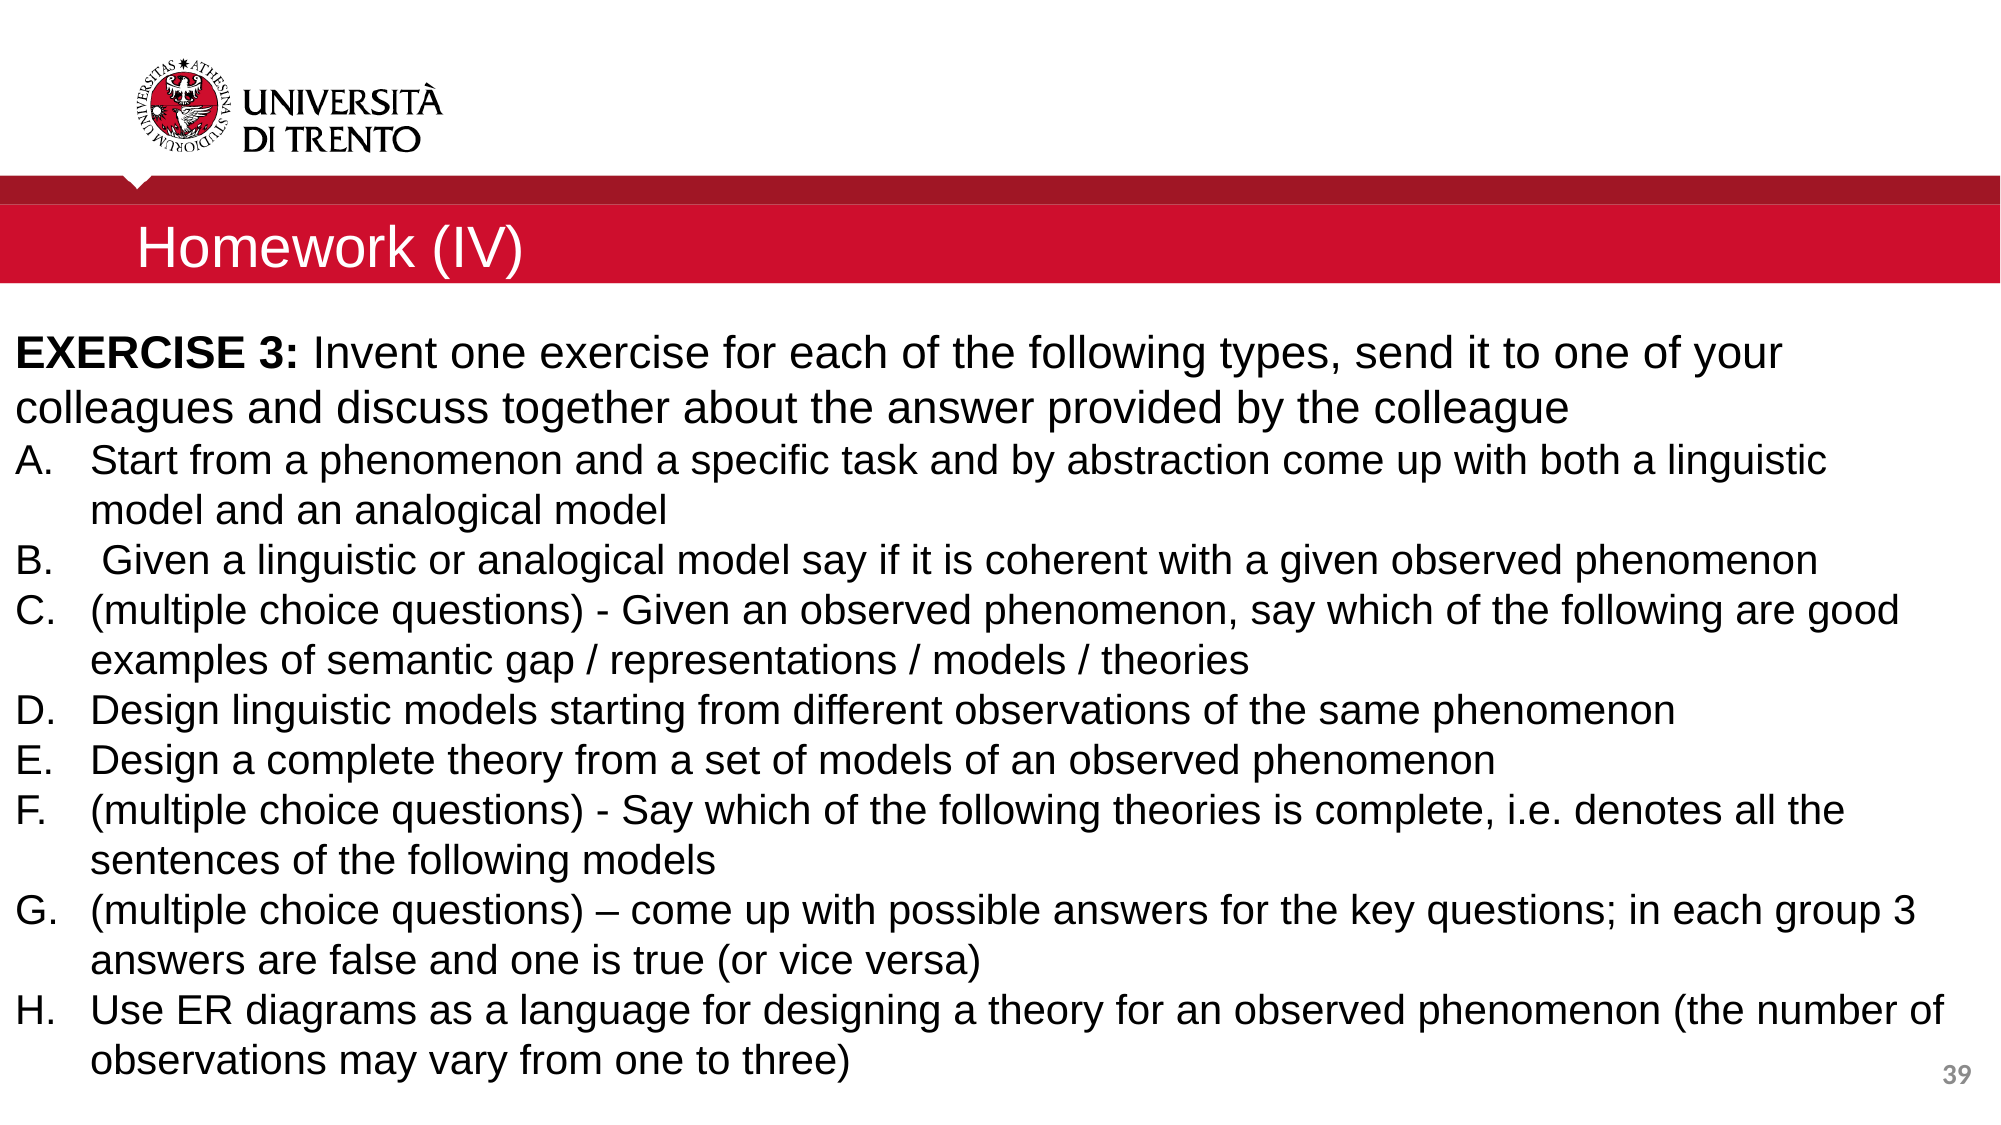

Homework (IV)
EXERCISE 3: Invent one exercise for each of the following types, send it to one of your colleagues and discuss together about the answer provided by the colleague
Start from a phenomenon and a specific task and by abstraction come up with both a linguistic model and an analogical model
 Given a linguistic or analogical model say if it is coherent with a given observed phenomenon
(multiple choice questions) - Given an observed phenomenon, say which of the following are good examples of semantic gap / representations / models / theories
Design linguistic models starting from different observations of the same phenomenon
Design a complete theory from a set of models of an observed phenomenon
(multiple choice questions) - Say which of the following theories is complete, i.e. denotes all the sentences of the following models
(multiple choice questions) – come up with possible answers for the key questions; in each group 3 answers are false and one is true (or vice versa)
Use ER diagrams as a language for designing a theory for an observed phenomenon (the number of observations may vary from one to three)

39